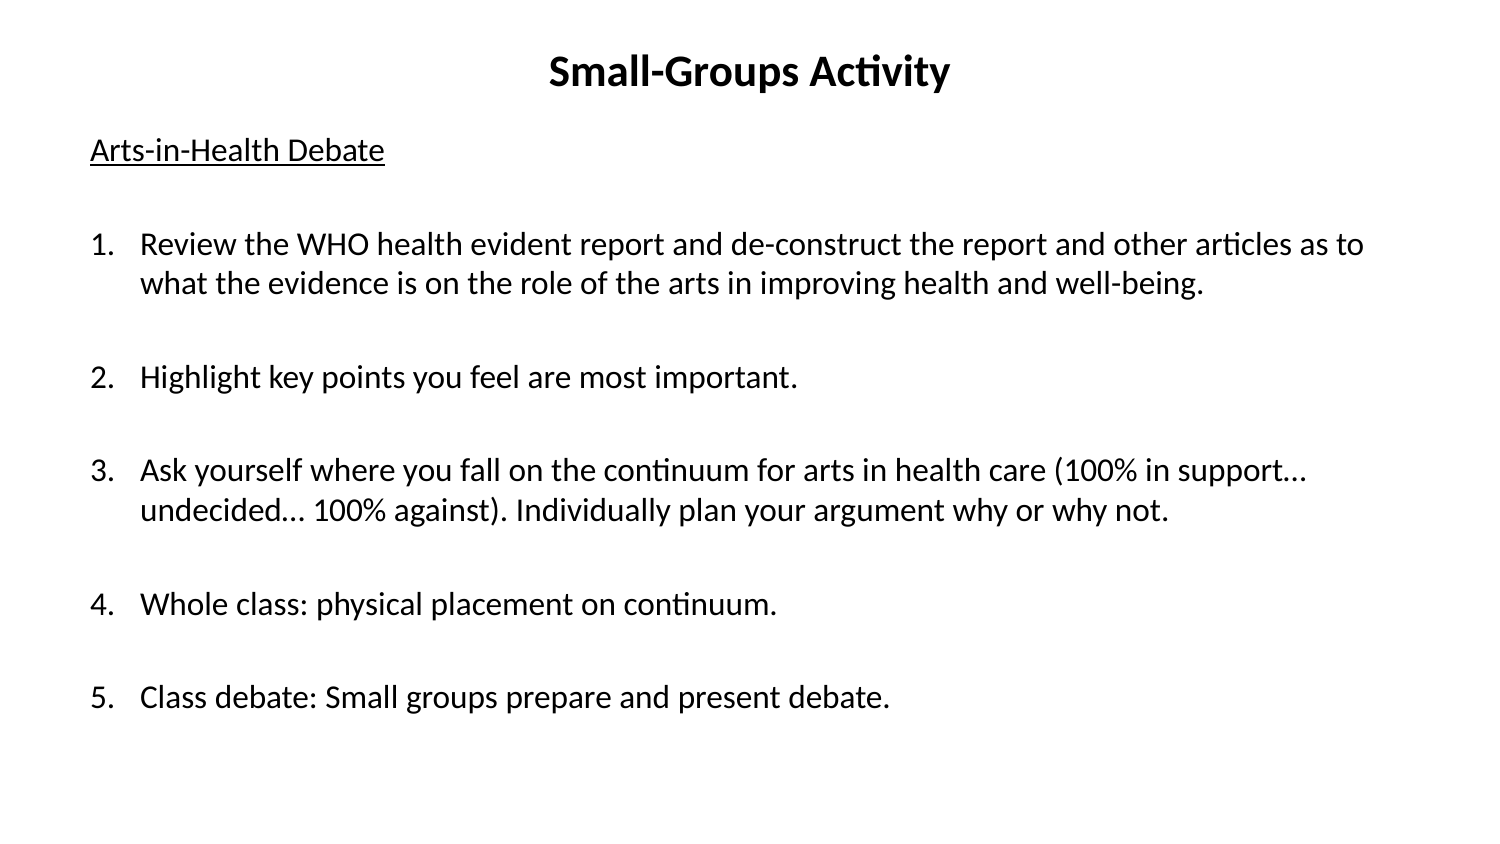

# Small-Groups Activity
Arts-in-Health Debate

Review the WHO health evident report and de-construct the report and other articles as to what the evidence is on the role of the arts in improving health and well-being.

Highlight key points you feel are most important.

Ask yourself where you fall on the continuum for arts in health care (100% in support… undecided… 100% against). Individually plan your argument why or why not.

Whole class: physical placement on continuum.

Class debate: Small groups prepare and present debate.